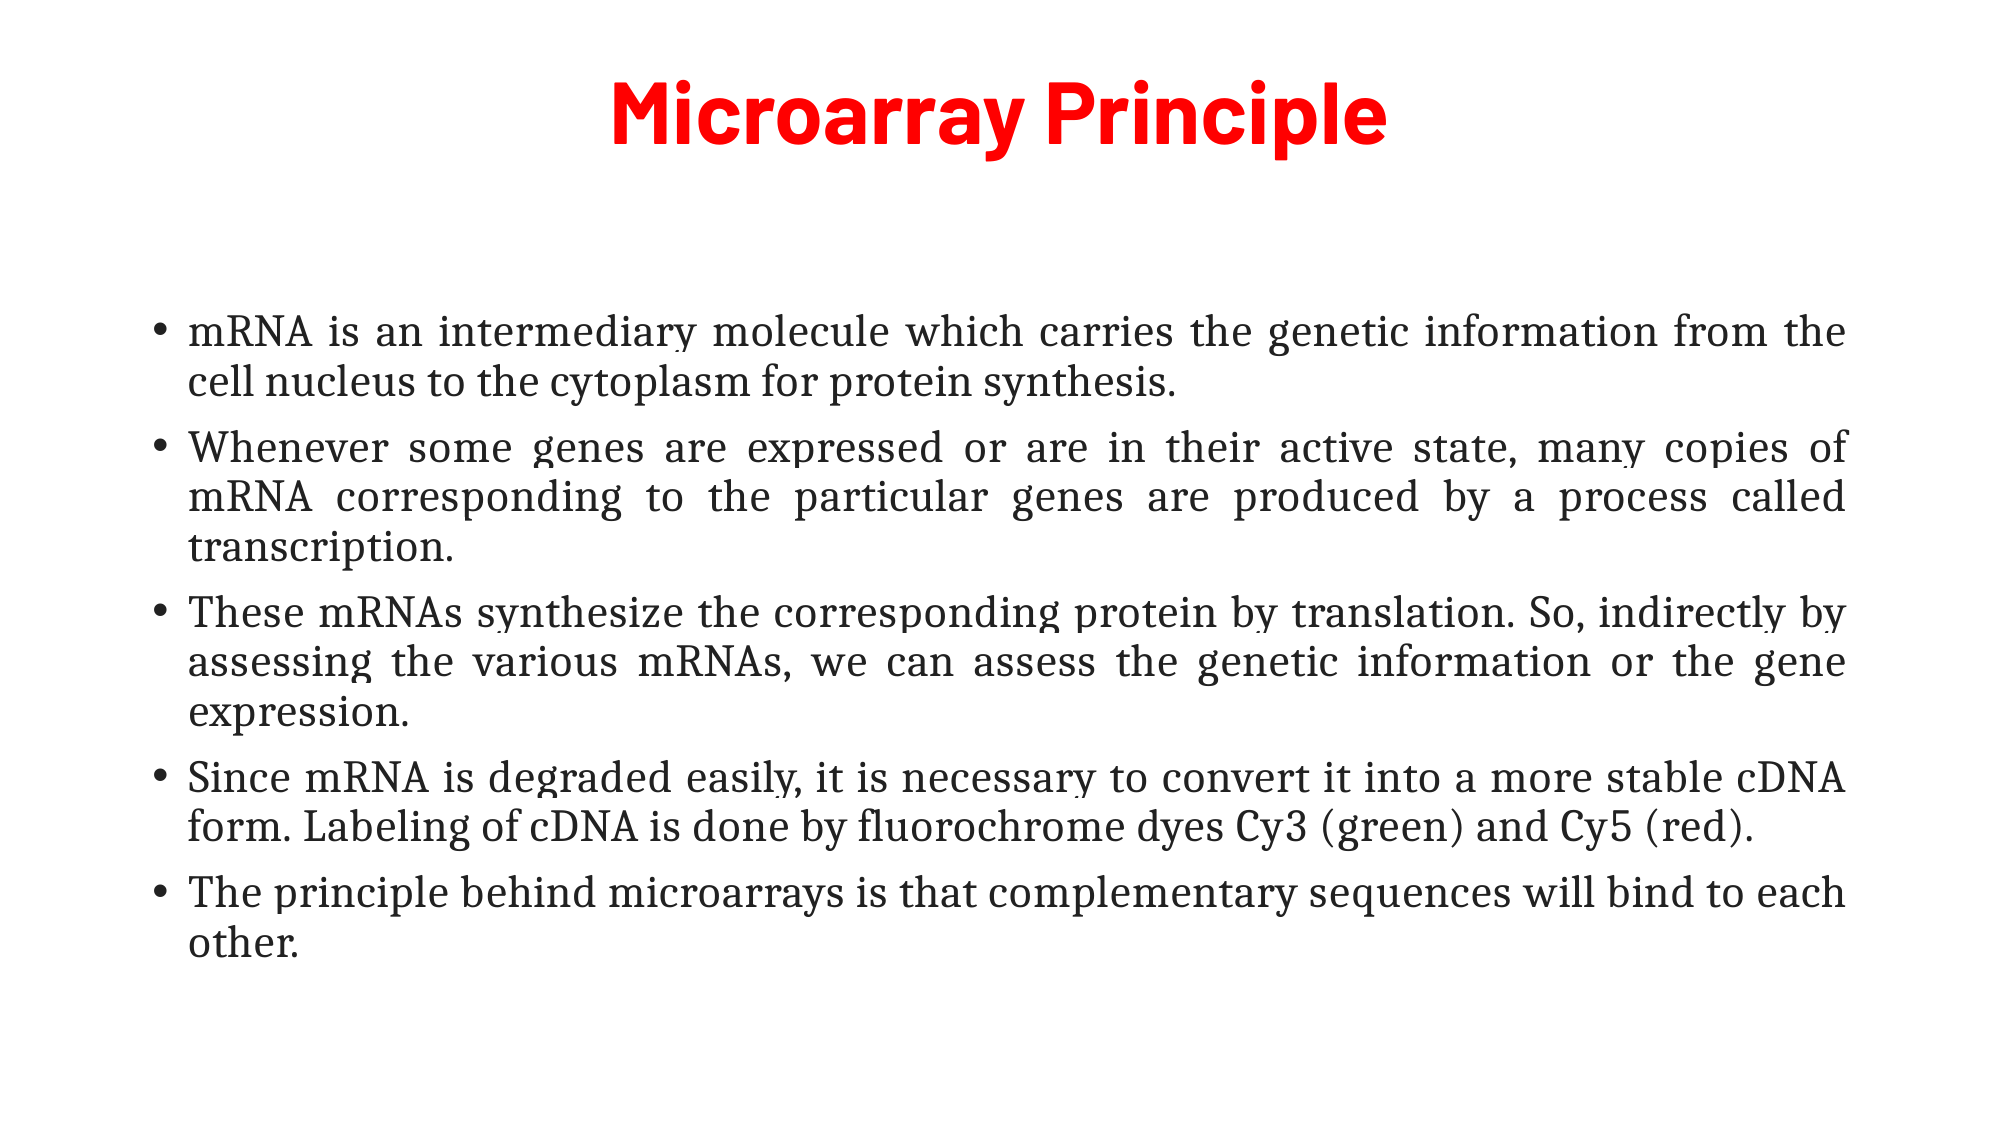

# Microarray Principle
mRNA is an intermediary molecule which carries the genetic information from the cell nucleus to the cytoplasm for protein synthesis.
Whenever some genes are expressed or are in their active state, many copies of mRNA corresponding to the particular genes are produced by a process called transcription.
These mRNAs synthesize the corresponding protein by translation. So, indirectly by assessing the various mRNAs, we can assess the genetic information or the gene expression.
Since mRNA is degraded easily, it is necessary to convert it into a more stable cDNA form. Labeling of cDNA is done by fluorochrome dyes Cy3 (green) and Cy5 (red).
The principle behind microarrays is that complementary sequences will bind to each other.